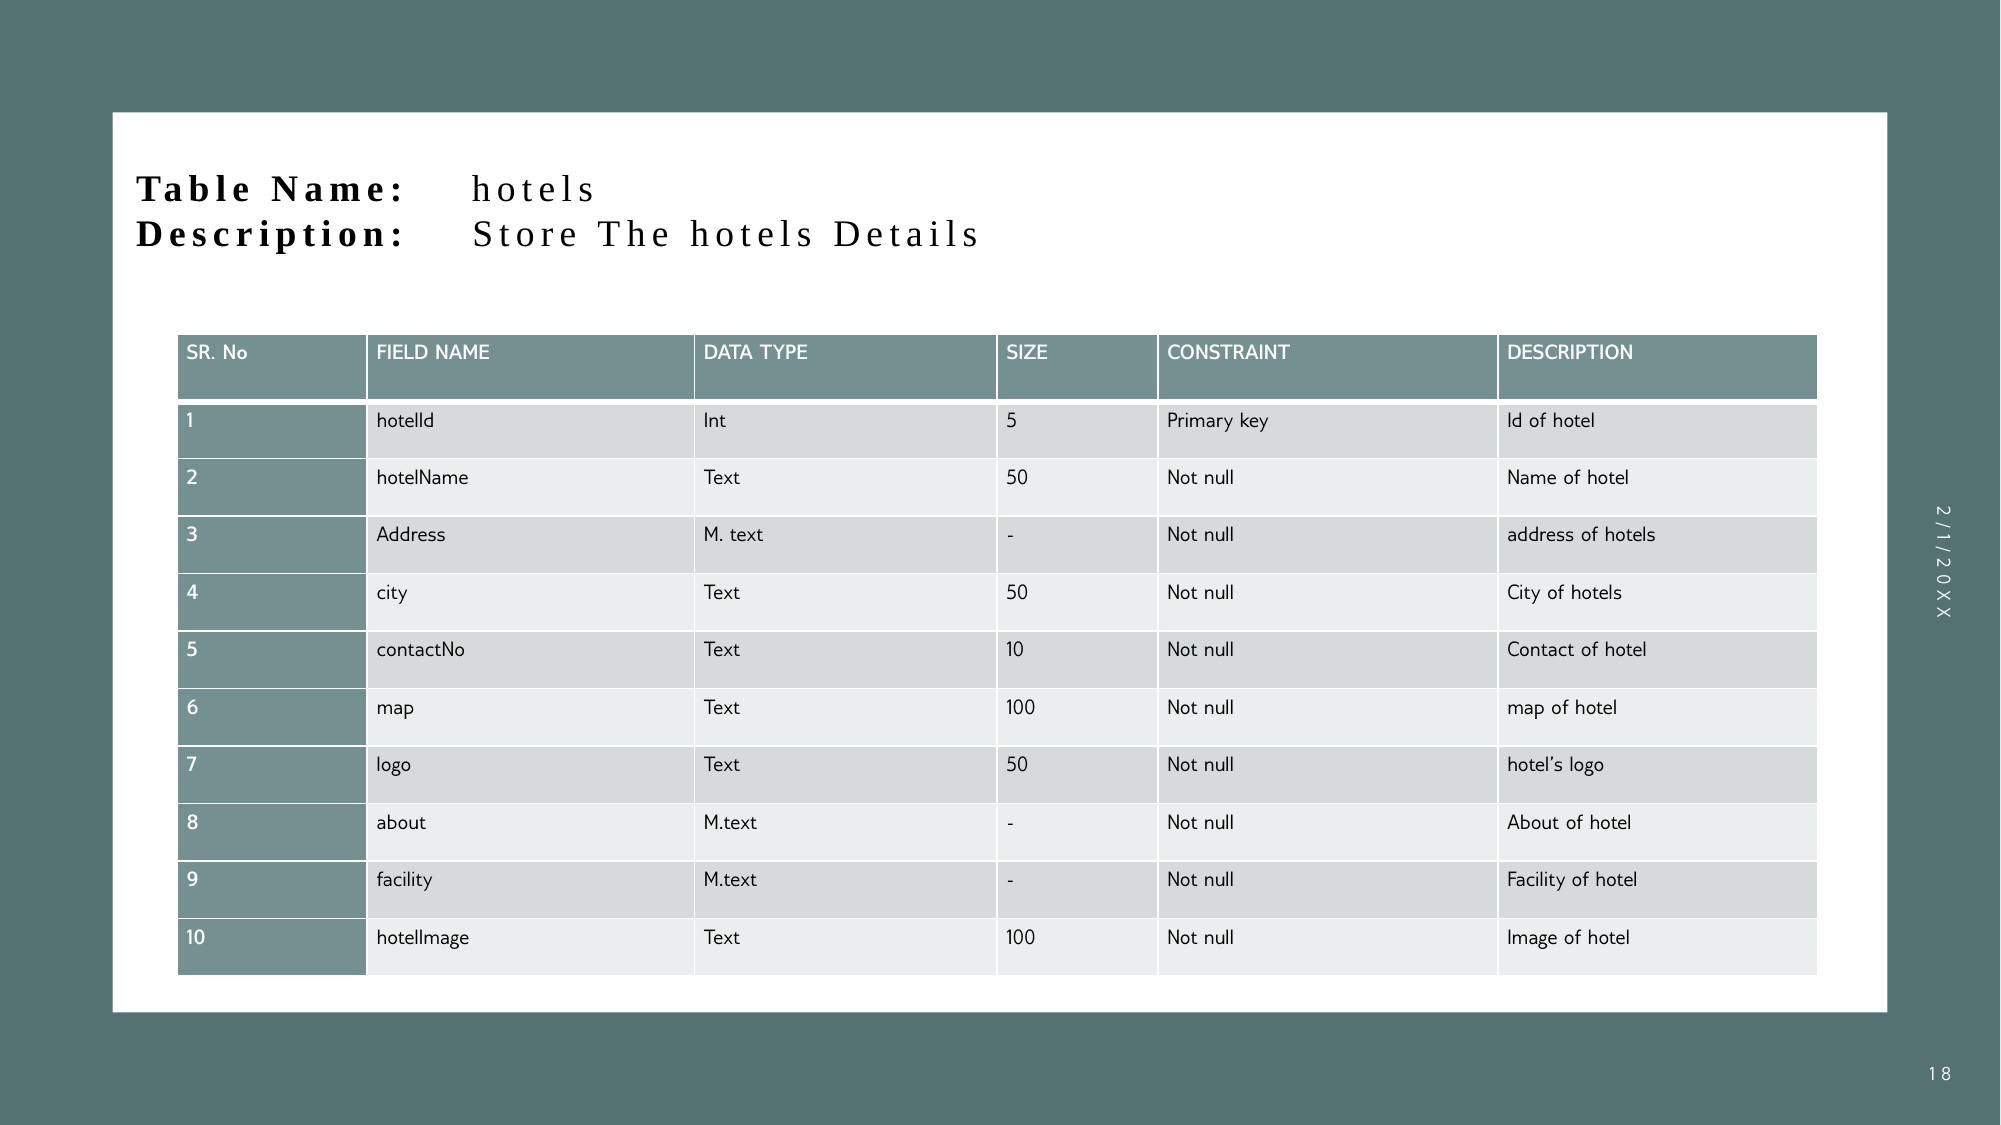

# Table Name:    hotels
                                     Description:    Store The hotels Details
| SR. No | FIELD NAME | DATA TYPE | SIZE | CONSTRAINT | DESCRIPTION |
| --- | --- | --- | --- | --- | --- |
| 1 | hotelId | Int | 5 | Primary key | Id of hotel |
| 2 | hotelName | Text | 50 | Not null | Name of hotel |
| 3 | Address | M. text | - | Not null | address of hotels |
| 4 | city | Text | 50 | Not null | City of hotels |
| 5 | contactNo | Text | 10 | Not null | Contact of hotel |
| 6 | map | Text | 100 | Not null | map of hotel |
| 7 | logo | Text | 50 | Not null | hotel’s logo |
| 8 | about | M.text | - | Not null | About of hotel |
| 9 | facility | M.text | - | Not null | Facility of hotel |
| 10 | hotelImage | Text | 100 | Not null | Image of hotel |
2/1/20XX
18